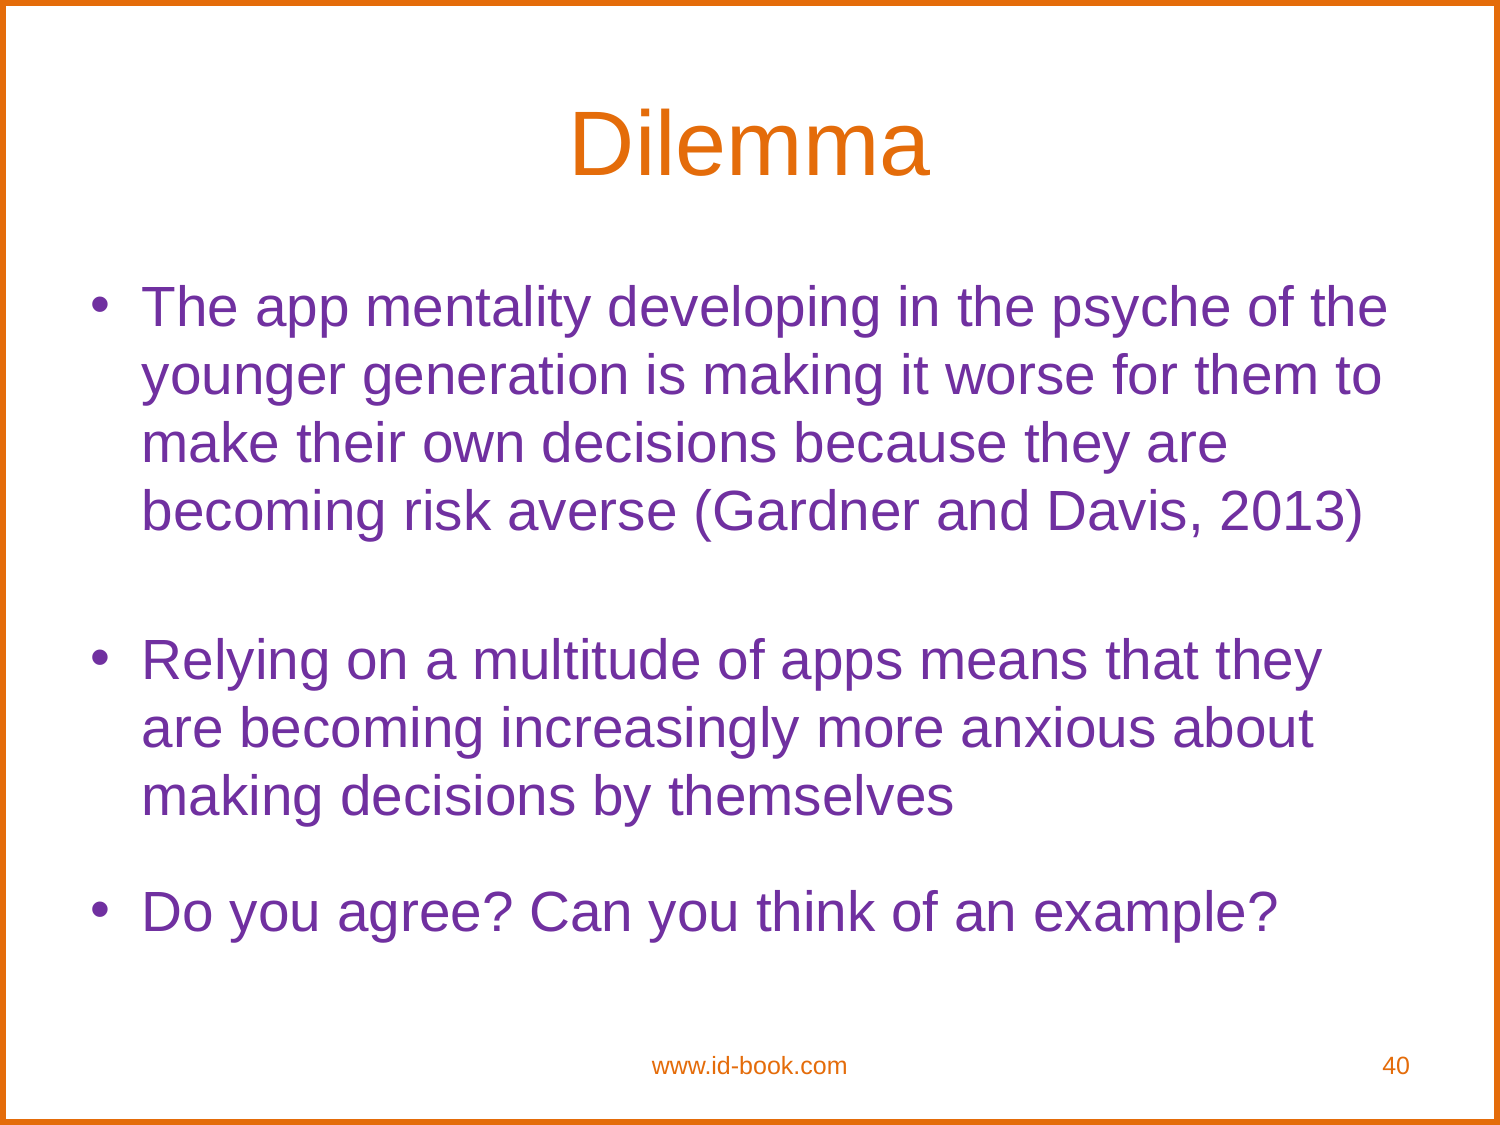

# Dilemma
The app mentality developing in the psyche of the younger generation is making it worse for them to make their own decisions because they are becoming risk averse (Gardner and Davis, 2013)

Relying on a multitude of apps means that they are becoming increasingly more anxious about making decisions by themselves

Do you agree? Can you think of an example?

www.id-book.com
40